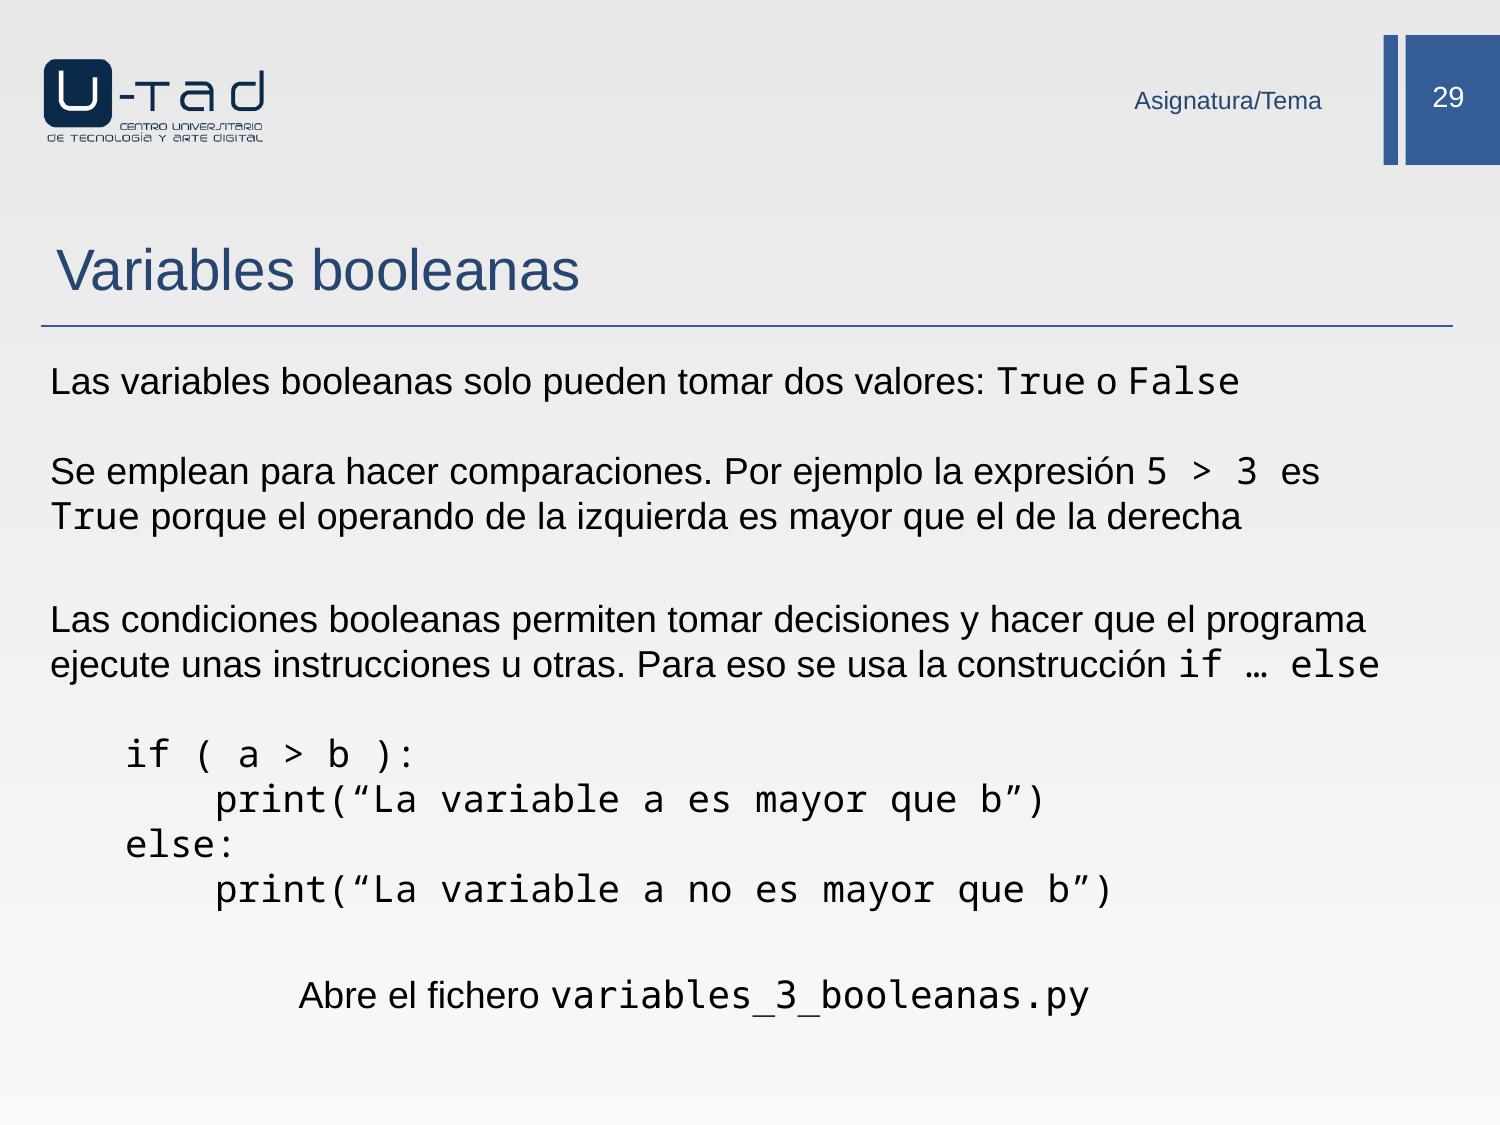

Asignatura/Tema
# Variables booleanas
Las variables booleanas solo pueden tomar dos valores: True o False

Se emplean para hacer comparaciones. Por ejemplo la expresión 5 > 3 es True porque el operando de la izquierda es mayor que el de la derecha
Las condiciones booleanas permiten tomar decisiones y hacer que el programa ejecute unas instrucciones u otras. Para eso se usa la construcción if … else

if ( a > b ):
    print(“La variable a es mayor que b”)
else:
    print(“La variable a no es mayor que b”)

Abre el fichero variables_3_booleanas.py